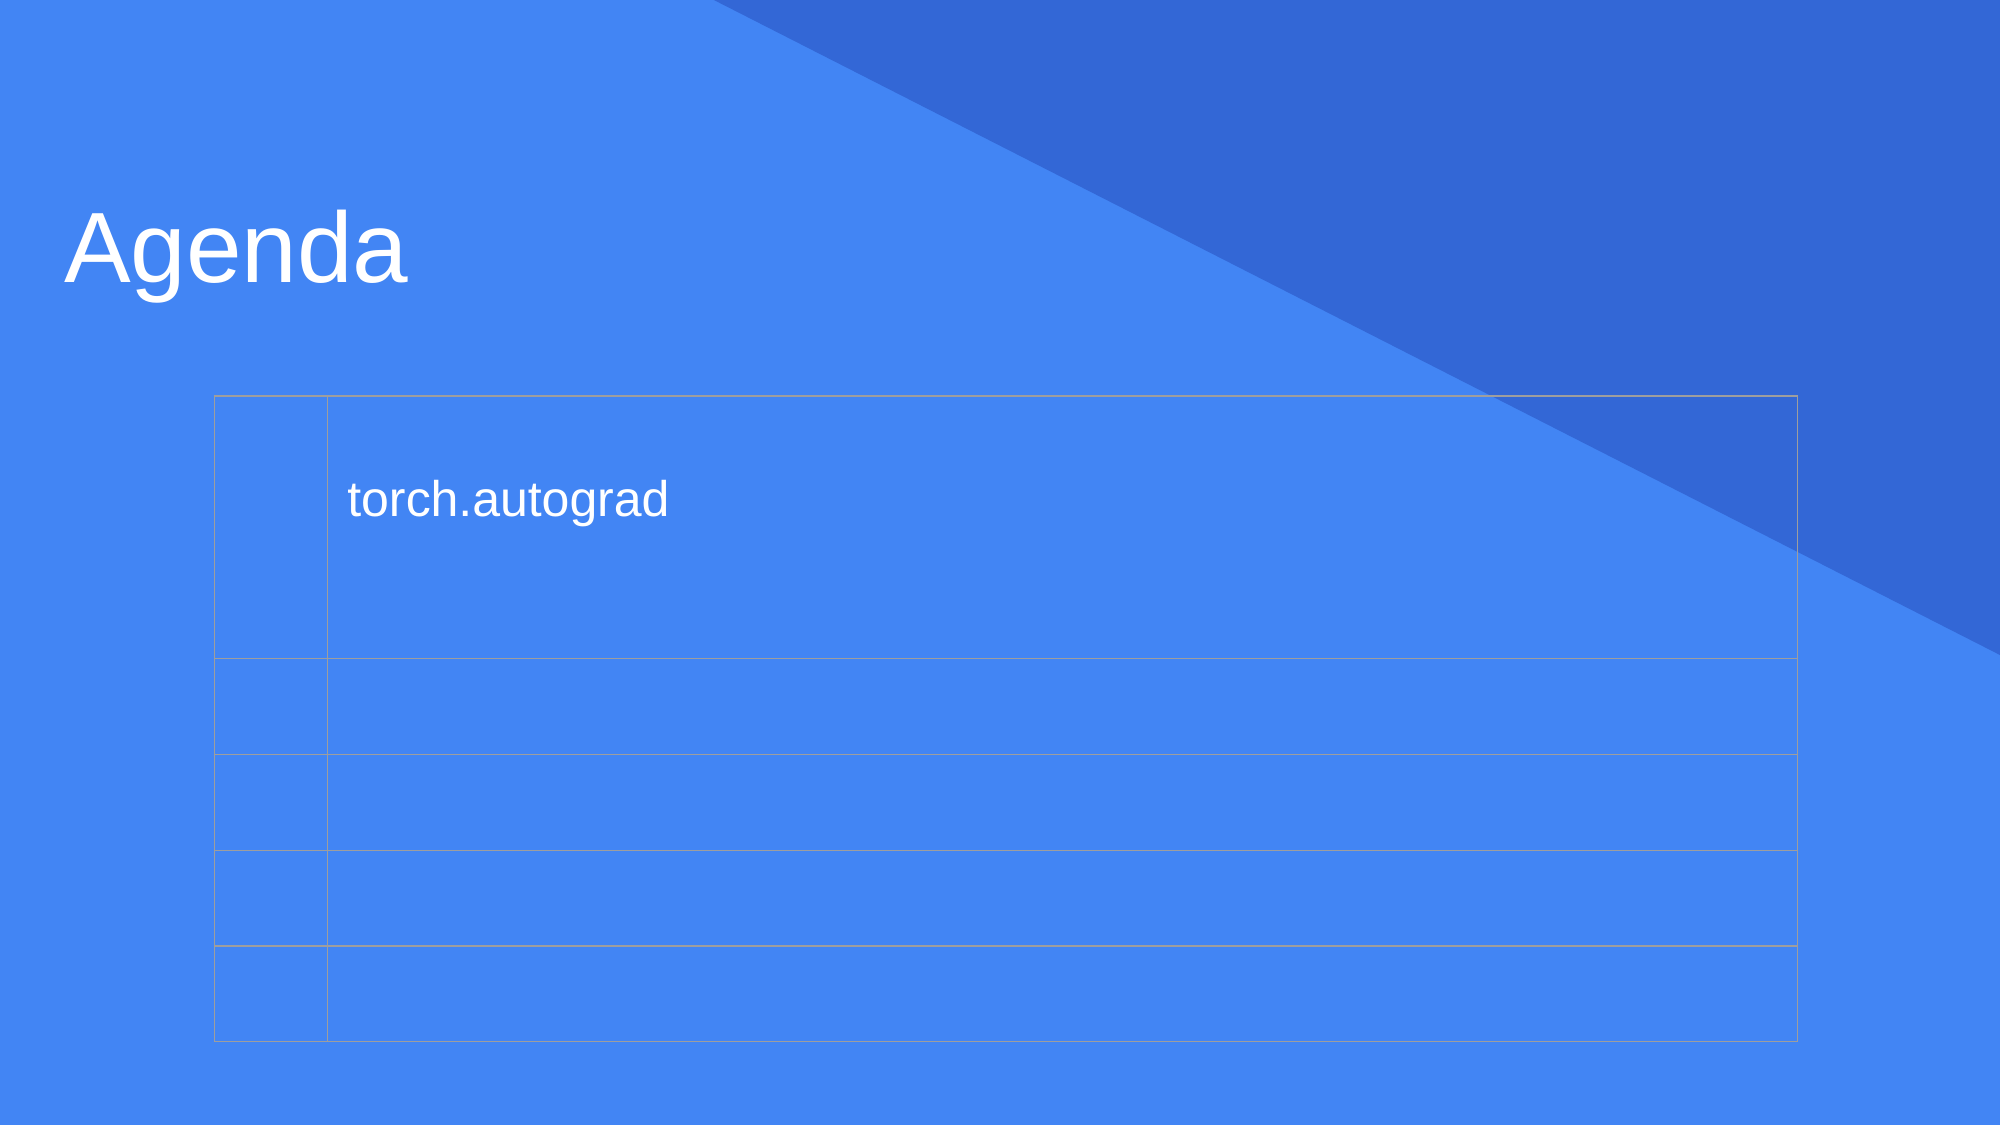

Agenda
|  | torch.autograd |
| --- | --- |
|  |  |
|  |  |
|  |  |
|  |  |